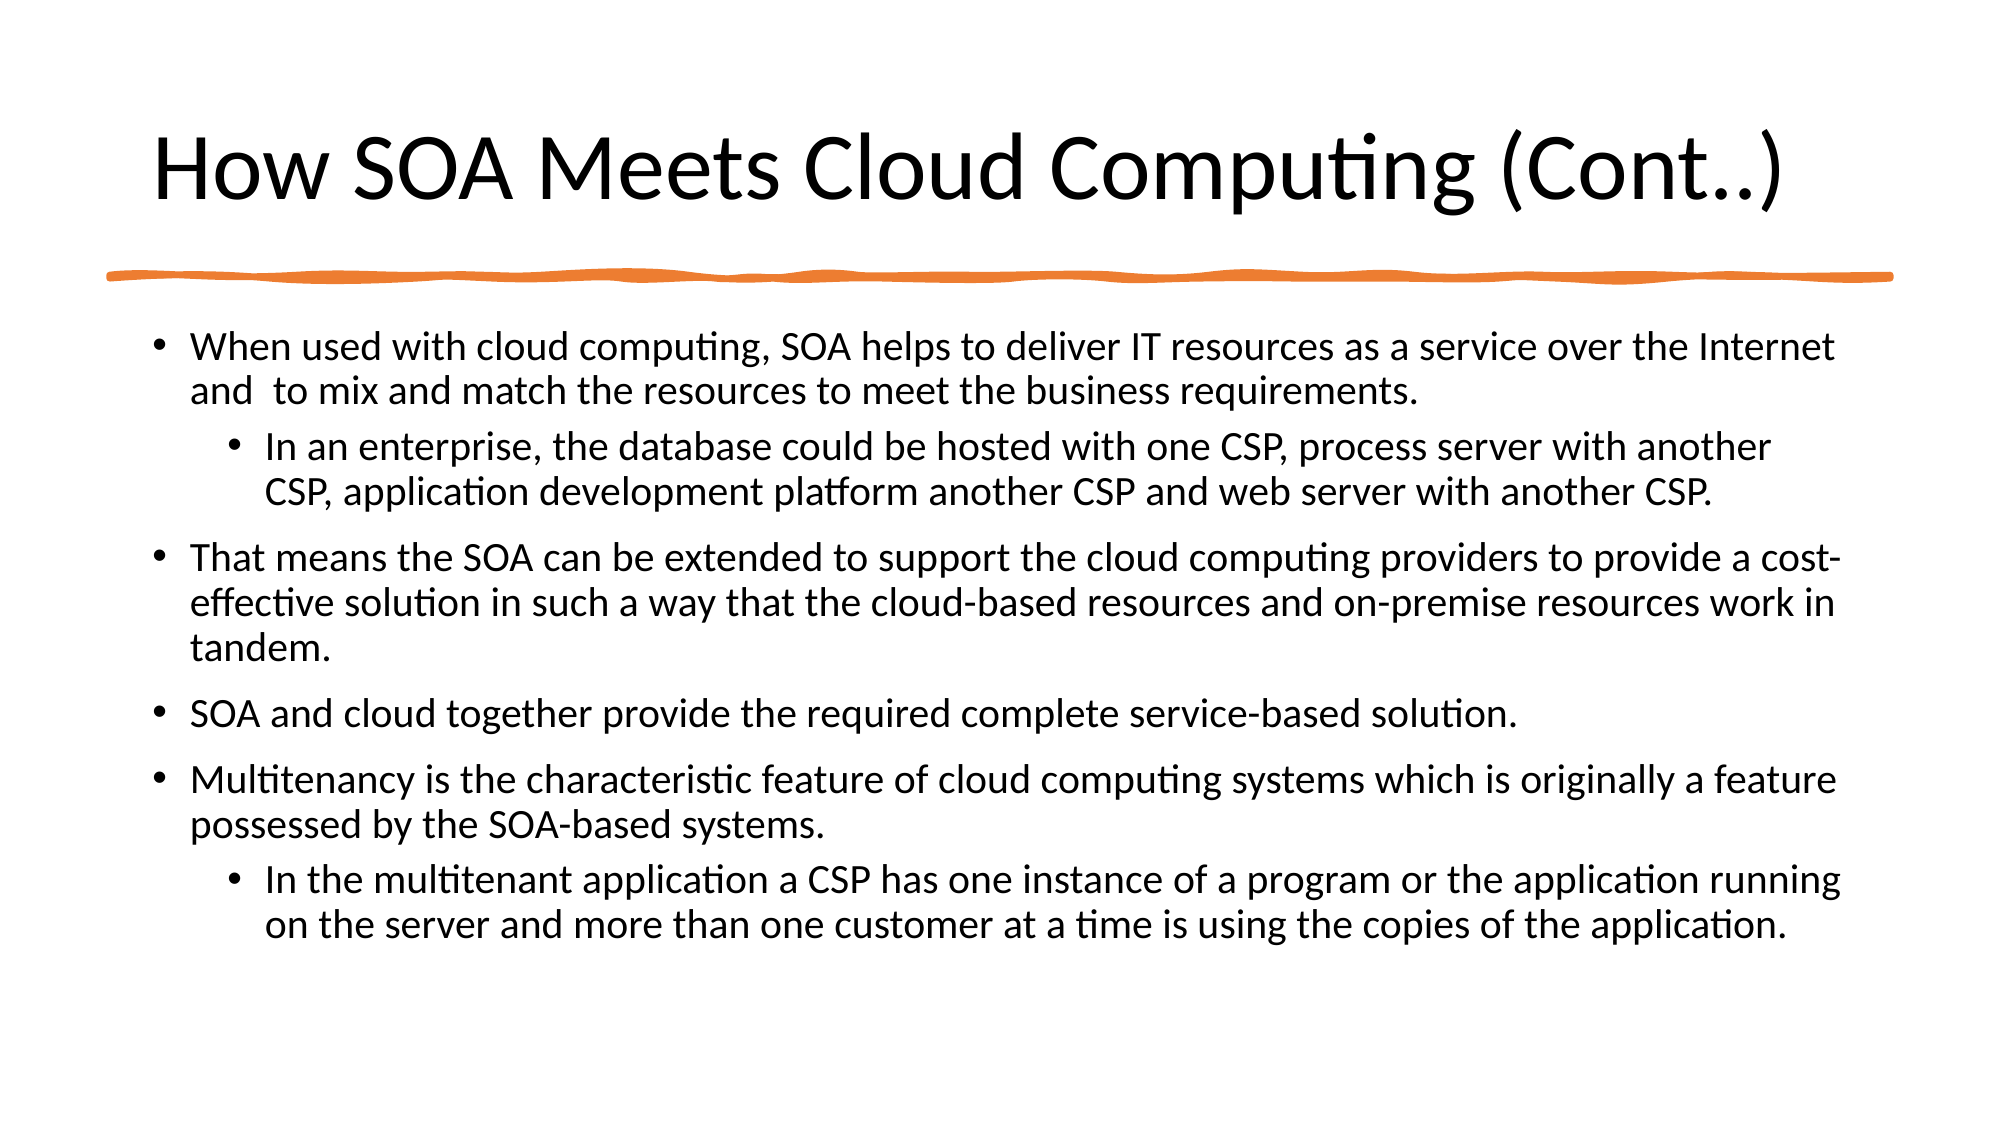

# How SOA Meets Cloud Computing (Cont..)

When used with cloud computing, SOA helps to deliver IT resources as a service over the Internet and  to mix and match the resources to meet the business requirements.
In an enterprise, the database could be hosted with one CSP, process server with another CSP, application development platform another CSP and web server with another CSP.
That means the SOA can be extended to support the cloud computing providers to provide a cost-effective solution in such a way that the cloud-based resources and on-premise resources work in tandem.
SOA and cloud together provide the required complete service-based solution.
Multitenancy is the characteristic feature of cloud computing systems which is originally a feature possessed by the SOA-based systems.
In the multitenant application a CSP has one instance of a program or the application running on the server and more than one customer at a time is using the copies of the application.